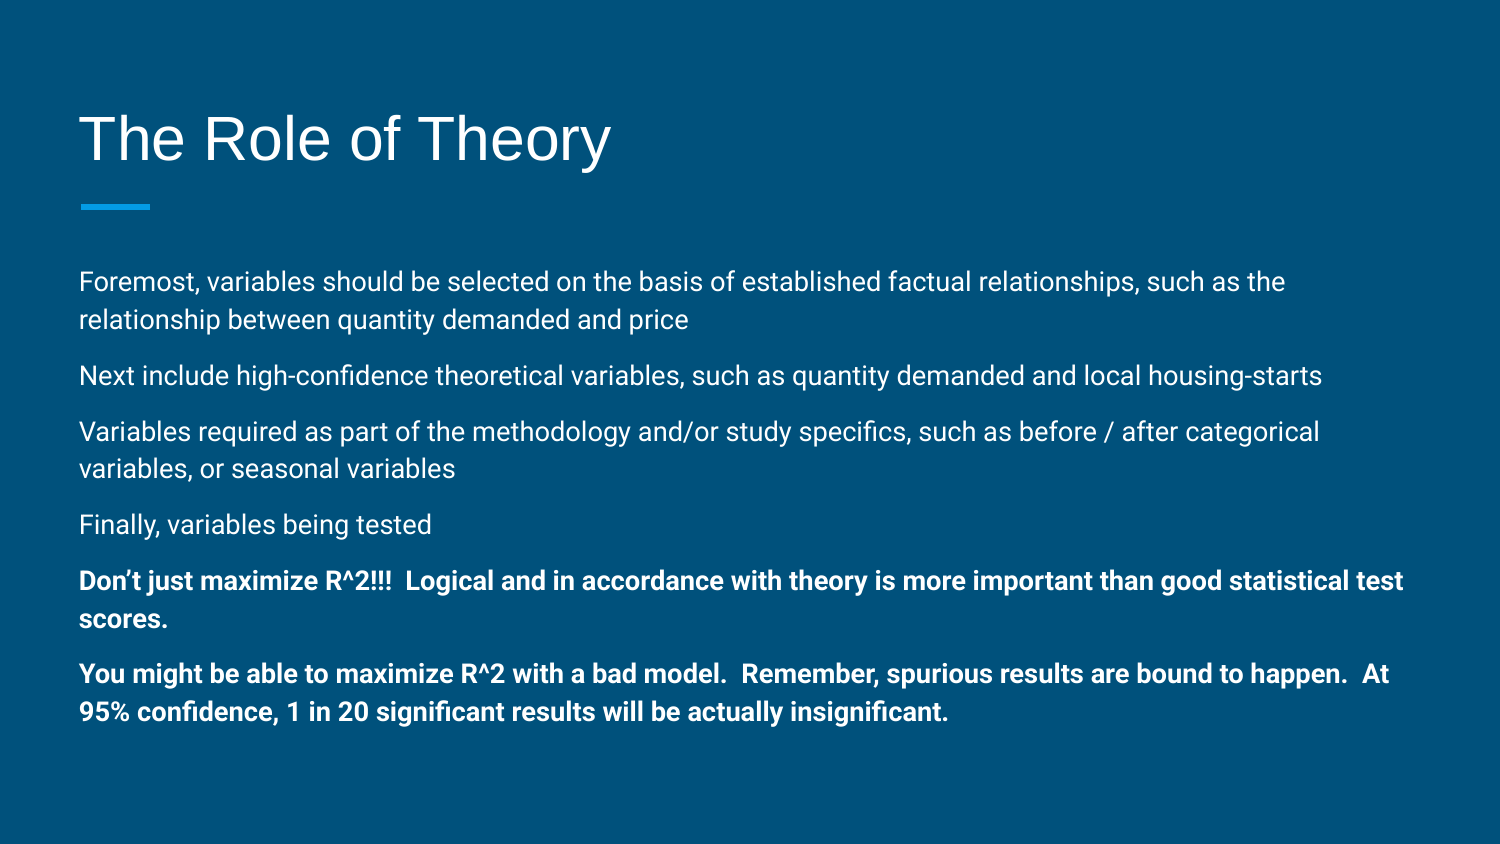

# The Role of Theory
Foremost, variables should be selected on the basis of established factual relationships, such as the relationship between quantity demanded and price
Next include high-confidence theoretical variables, such as quantity demanded and local housing-starts
Variables required as part of the methodology and/or study specifics, such as before / after categorical variables, or seasonal variables
Finally, variables being tested
Don’t just maximize R^2!!!  Logical and in accordance with theory is more important than good statistical test scores.
You might be able to maximize R^2 with a bad model.  Remember, spurious results are bound to happen.  At 95% confidence, 1 in 20 significant results will be actually insignificant.